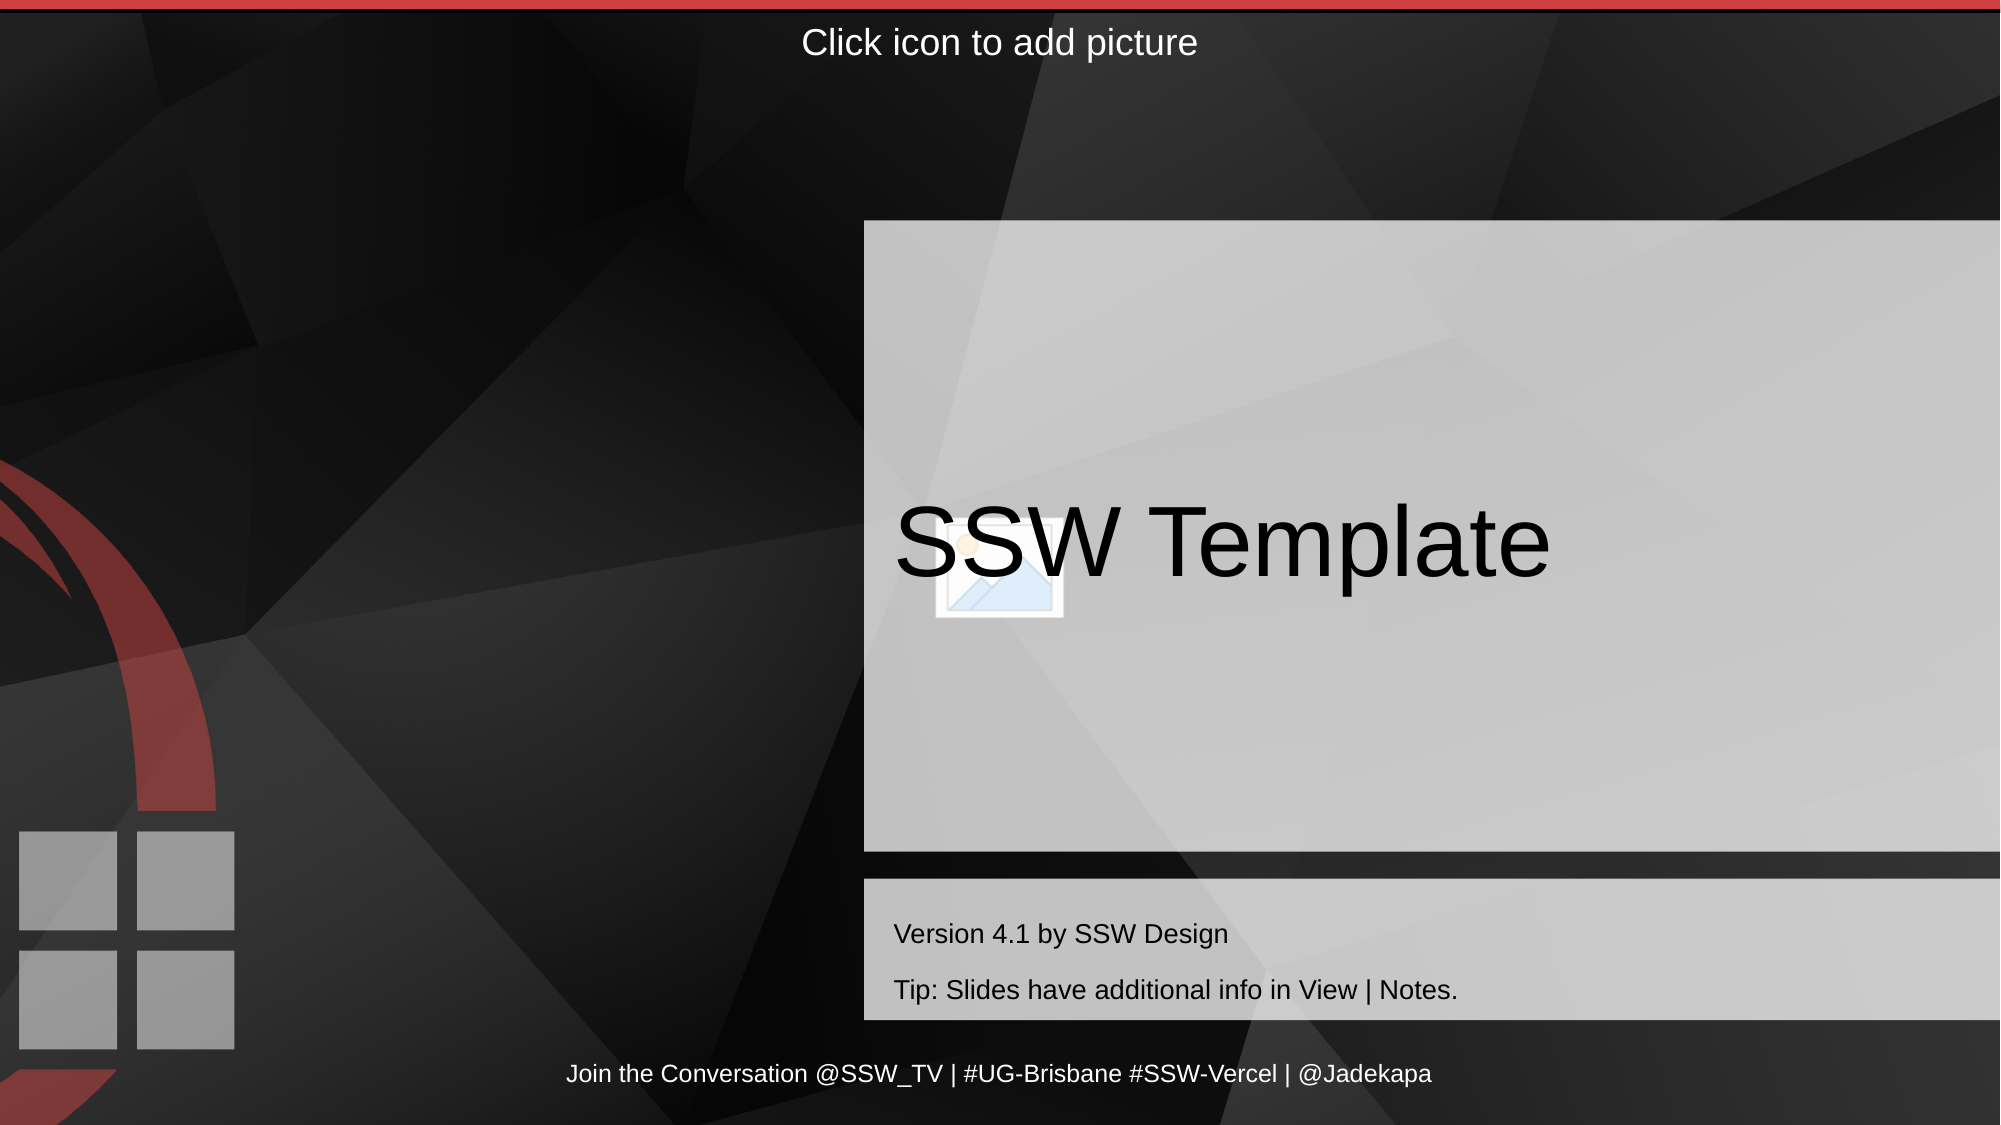

# SSW Template
Version 4.1 by SSW Design
Tip: Slides have additional info in View | Notes.
Join the Conversation @SSW_TV | #UG-Brisbane #SSW-Vercel | @Jadekapa